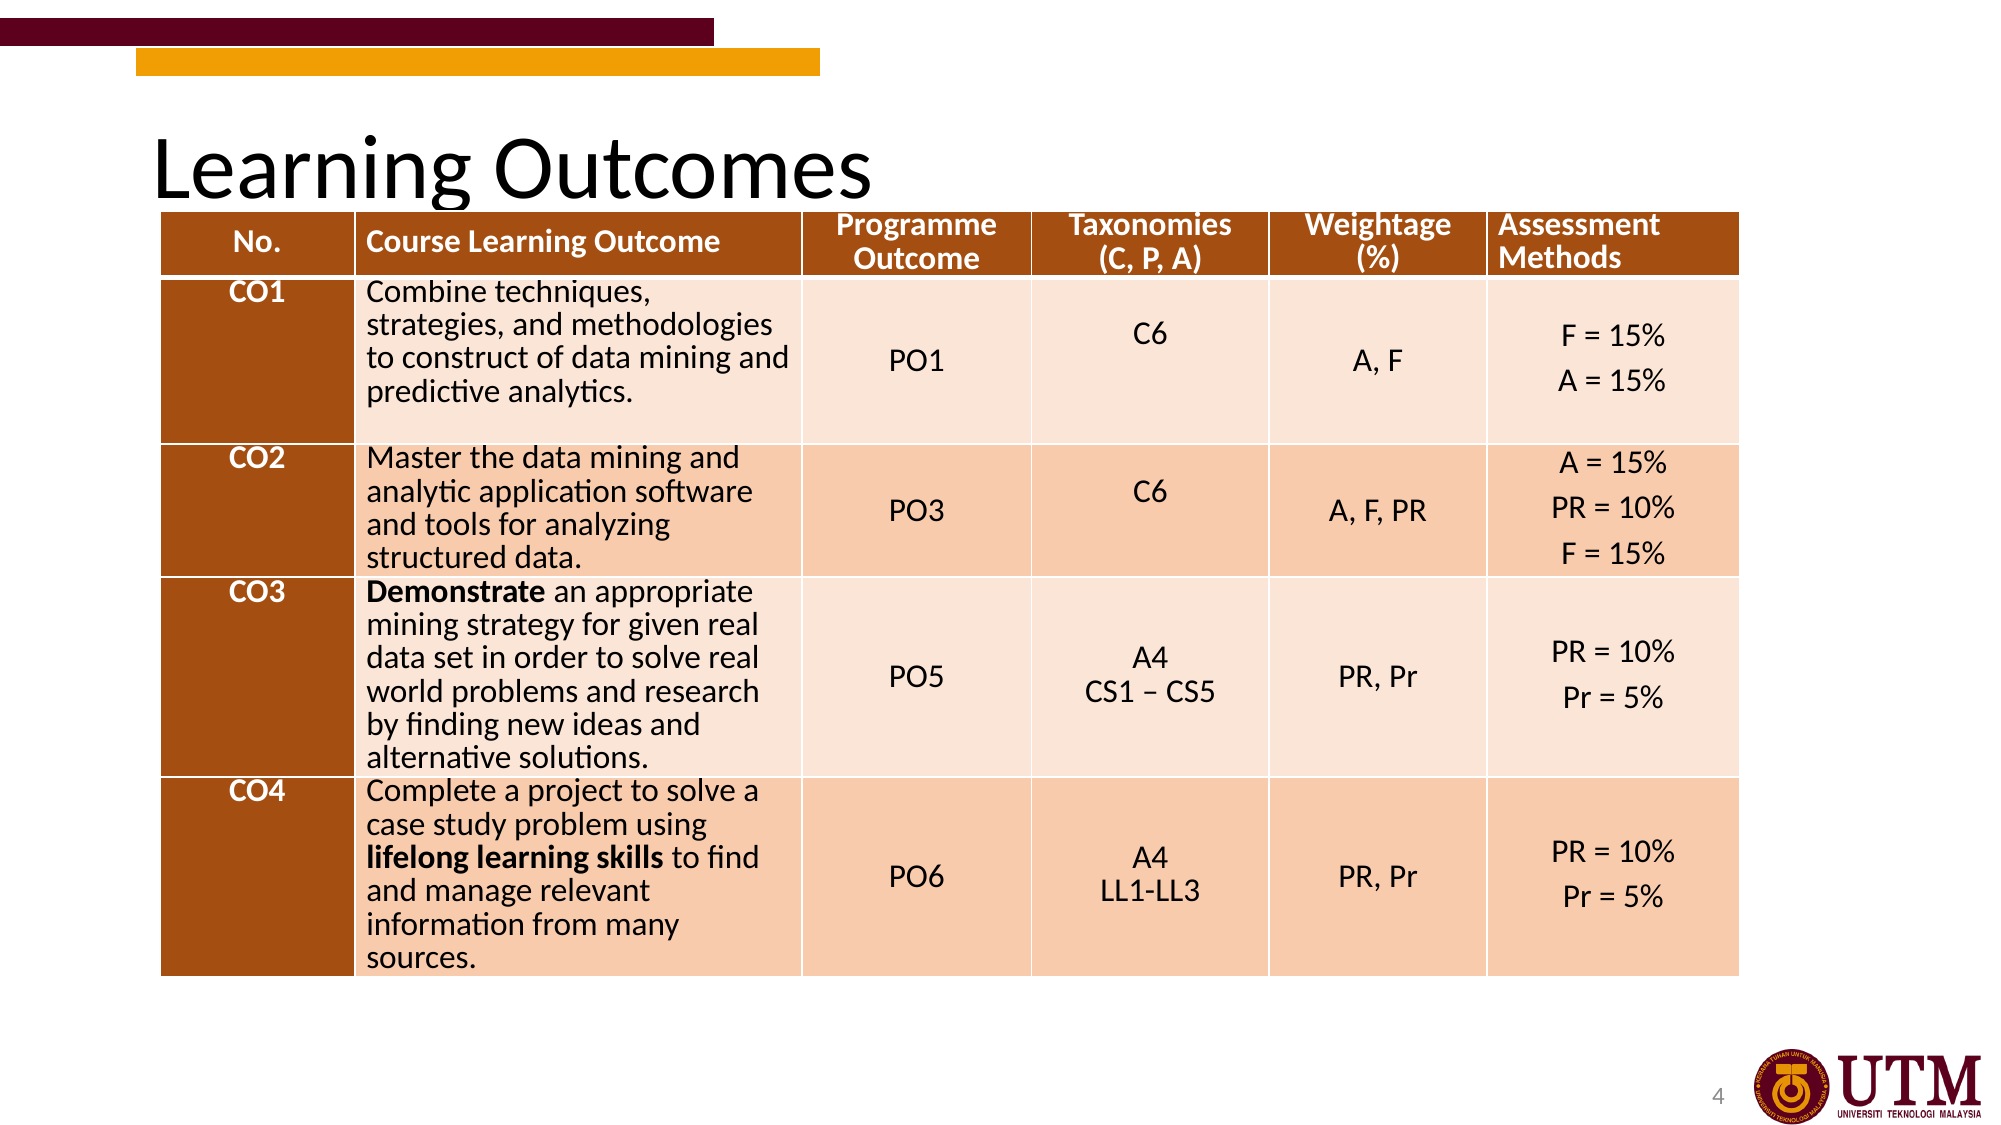

# Learning Outcomes
| No. | Course Learning Outcome | Programme Outcome | Taxonomies (C, P, A) | Weightage (%) | Assessment Methods |
| --- | --- | --- | --- | --- | --- |
| CO1 | Combine techniques, strategies, and methodologies to construct of data mining and predictive analytics. | PO1 | C6 | A, F | F = 15% A = 15% |
| CO2 | Master the data mining and analytic application software and tools for analyzing structured data. | PO3 | C6 | A, F, PR | A = 15% PR = 10% F = 15% |
| CO3 | Demonstrate an appropriate mining strategy for given real data set in order to solve real world problems and research by finding new ideas and alternative solutions. | PO5 | A4 CS1 – CS5 | PR, Pr | PR = 10% Pr = 5% |
| CO4 | Complete a project to solve a case study problem using lifelong learning skills to find and manage relevant information from many sources. | PO6 | A4 LL1-LL3 | PR, Pr | PR = 10% Pr = 5% |
4